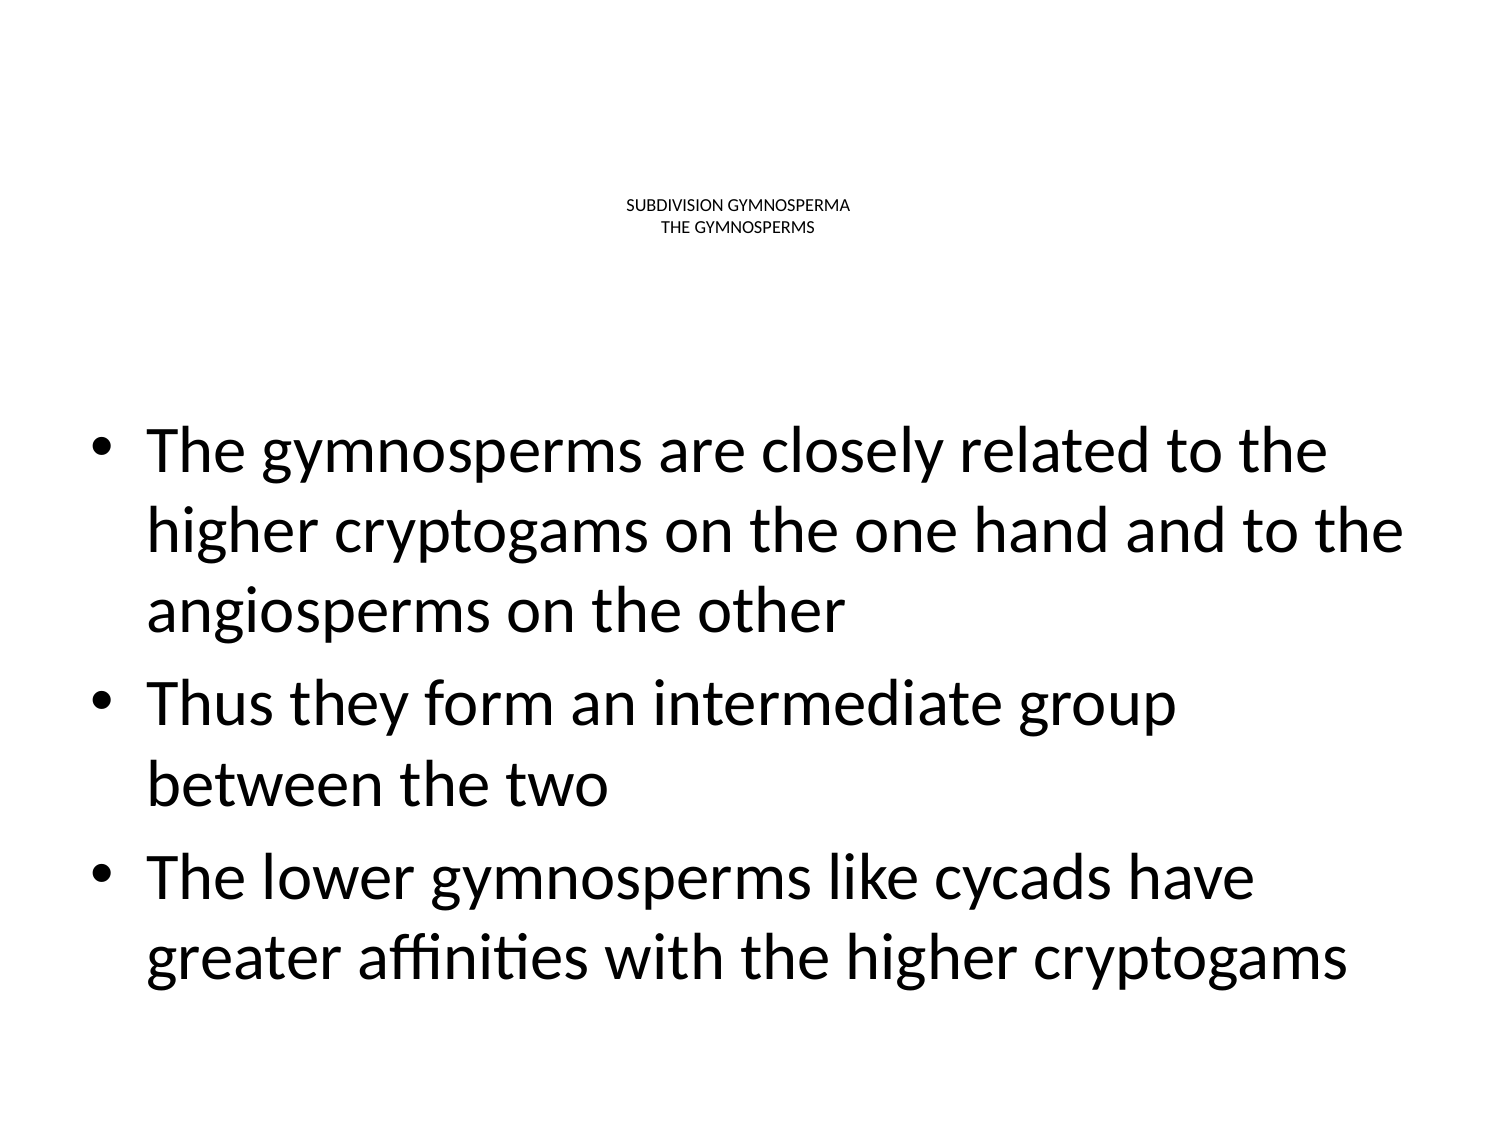

# SUBDIVISION GYMNOSPERMA THE GYMNOSPERMS

The gymnosperms are closely related to the higher cryptogams on the one hand and to the angiosperms on the other
Thus they form an intermediate group between the two
The lower gymnosperms like cycads have greater affinities with the higher cryptogams